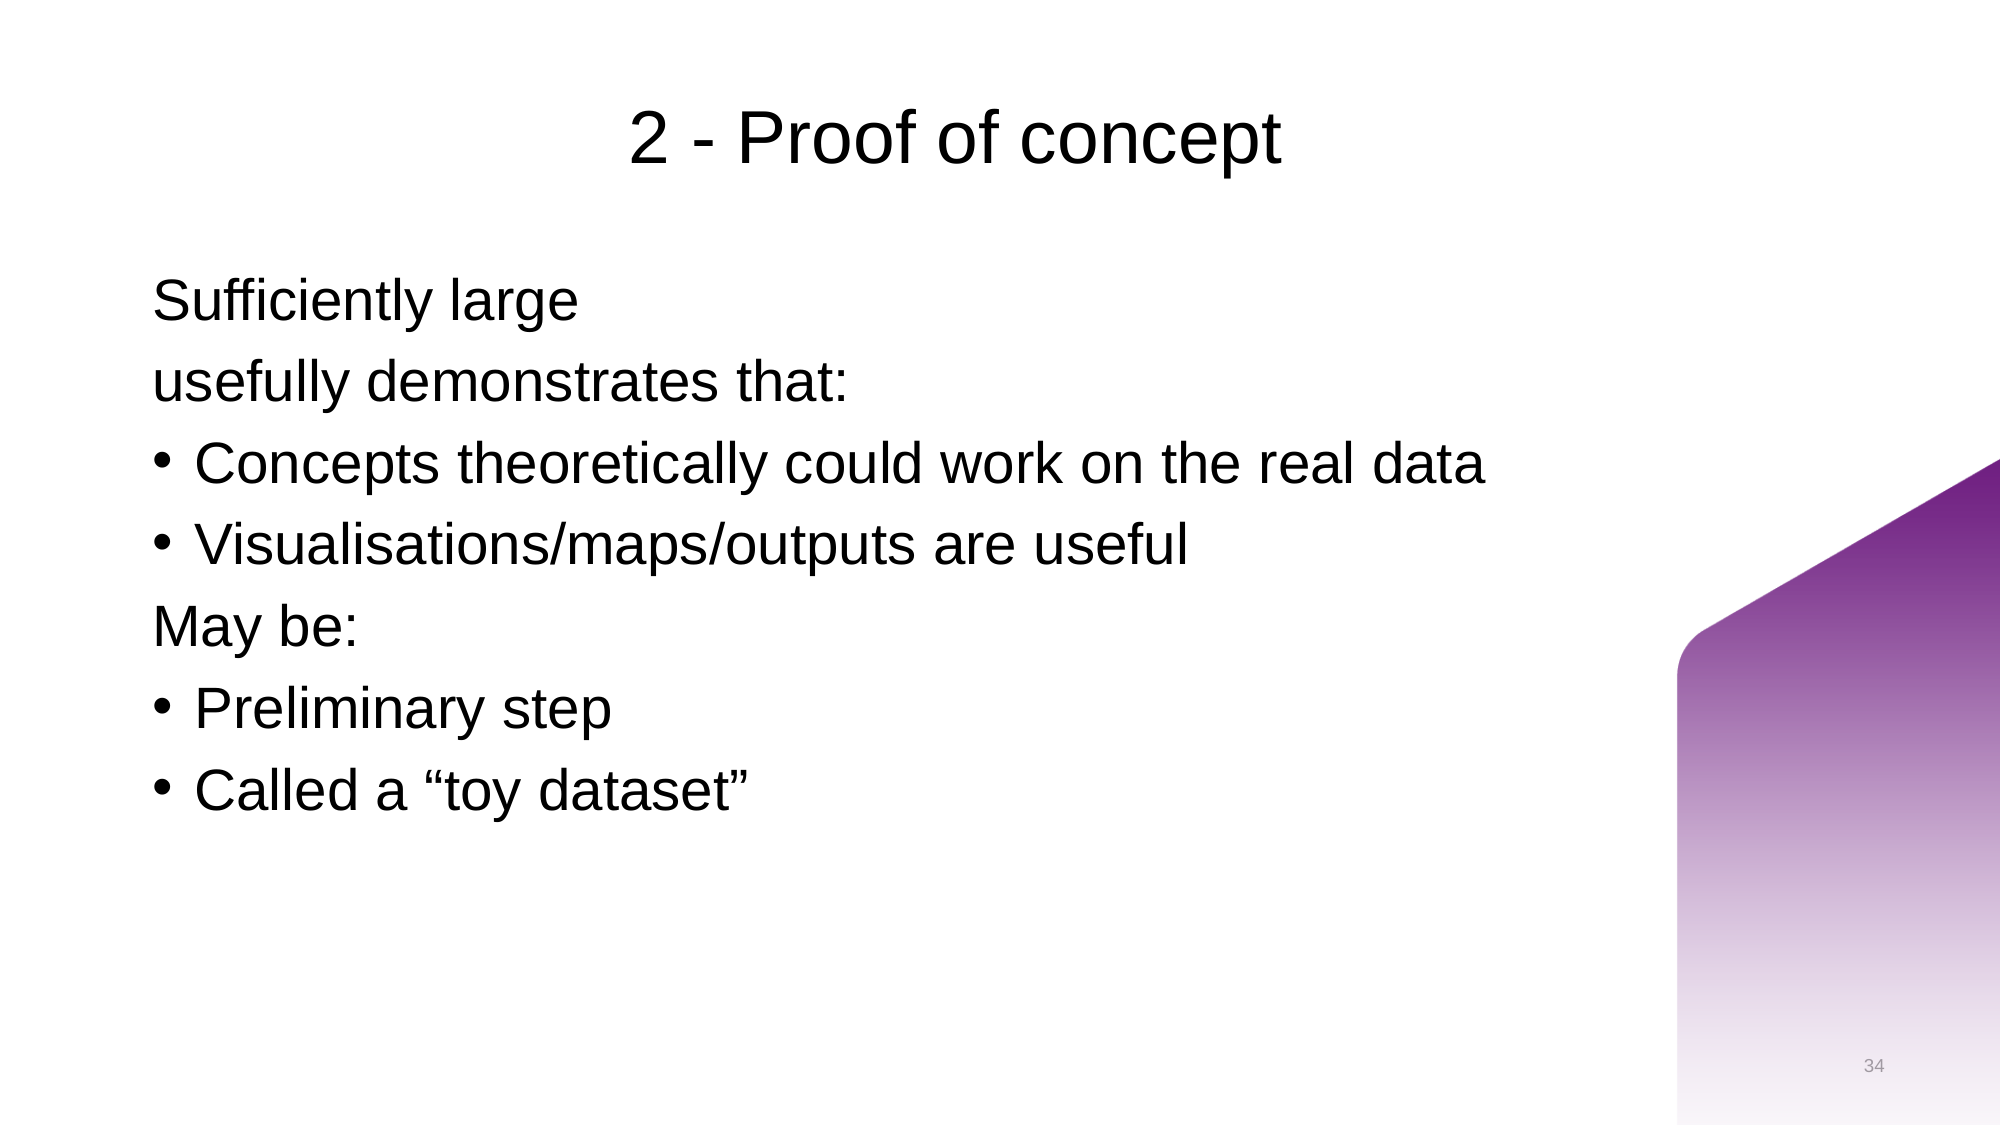

# 2 - Proof of concept
Sufficiently large
usefully demonstrates that:
Concepts theoretically could work on the real data
Visualisations/maps/outputs are useful
May be:
Preliminary step
Called a “toy dataset”
34